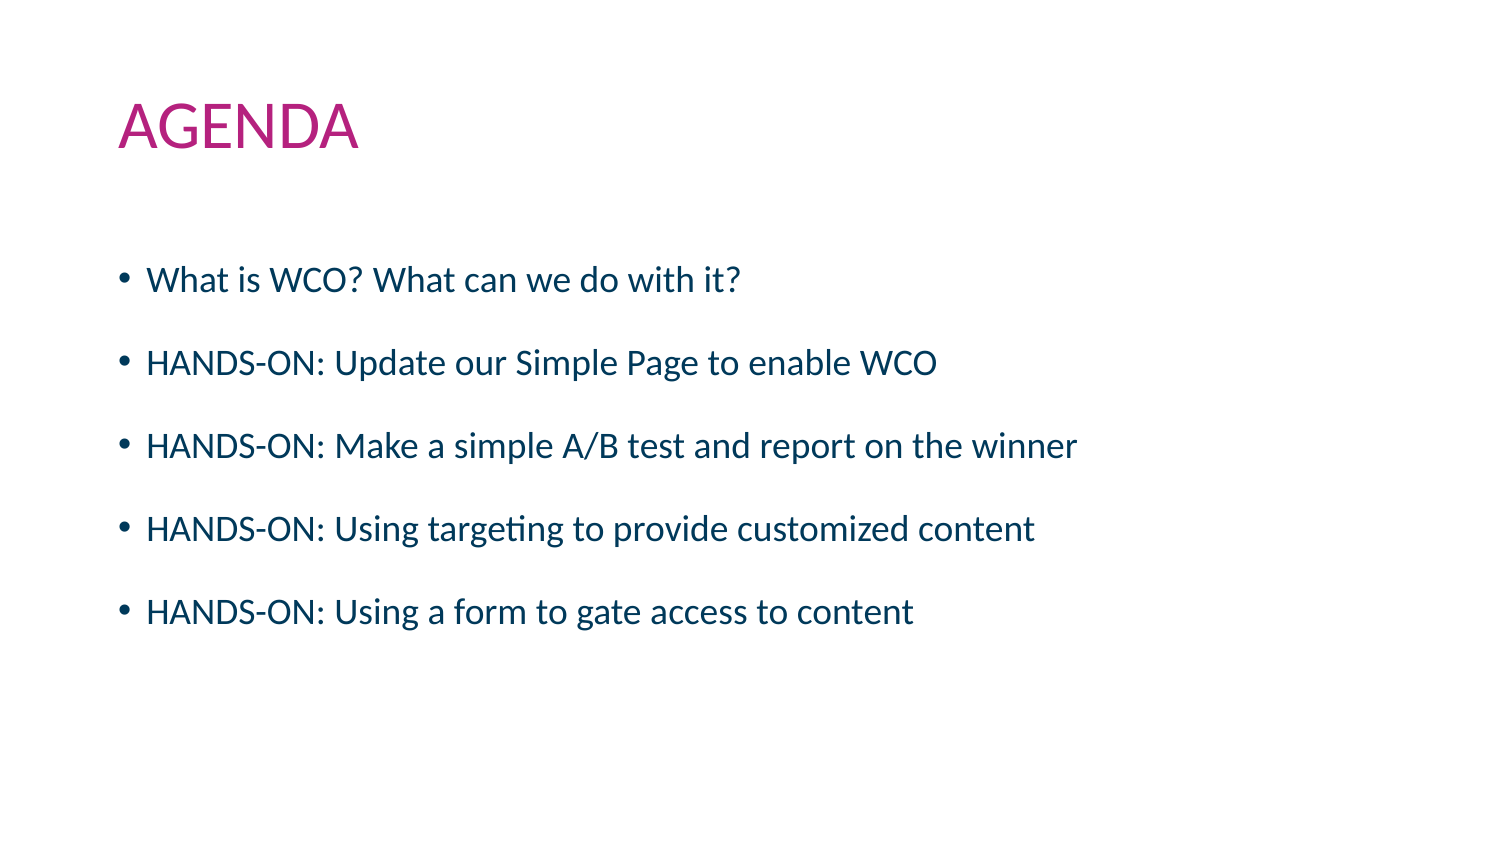

# AGENDA
What is WCO? What can we do with it?
HANDS-ON: Update our Simple Page to enable WCO
HANDS-ON: Make a simple A/B test and report on the winner
HANDS-ON: Using targeting to provide customized content
HANDS-ON: Using a form to gate access to content